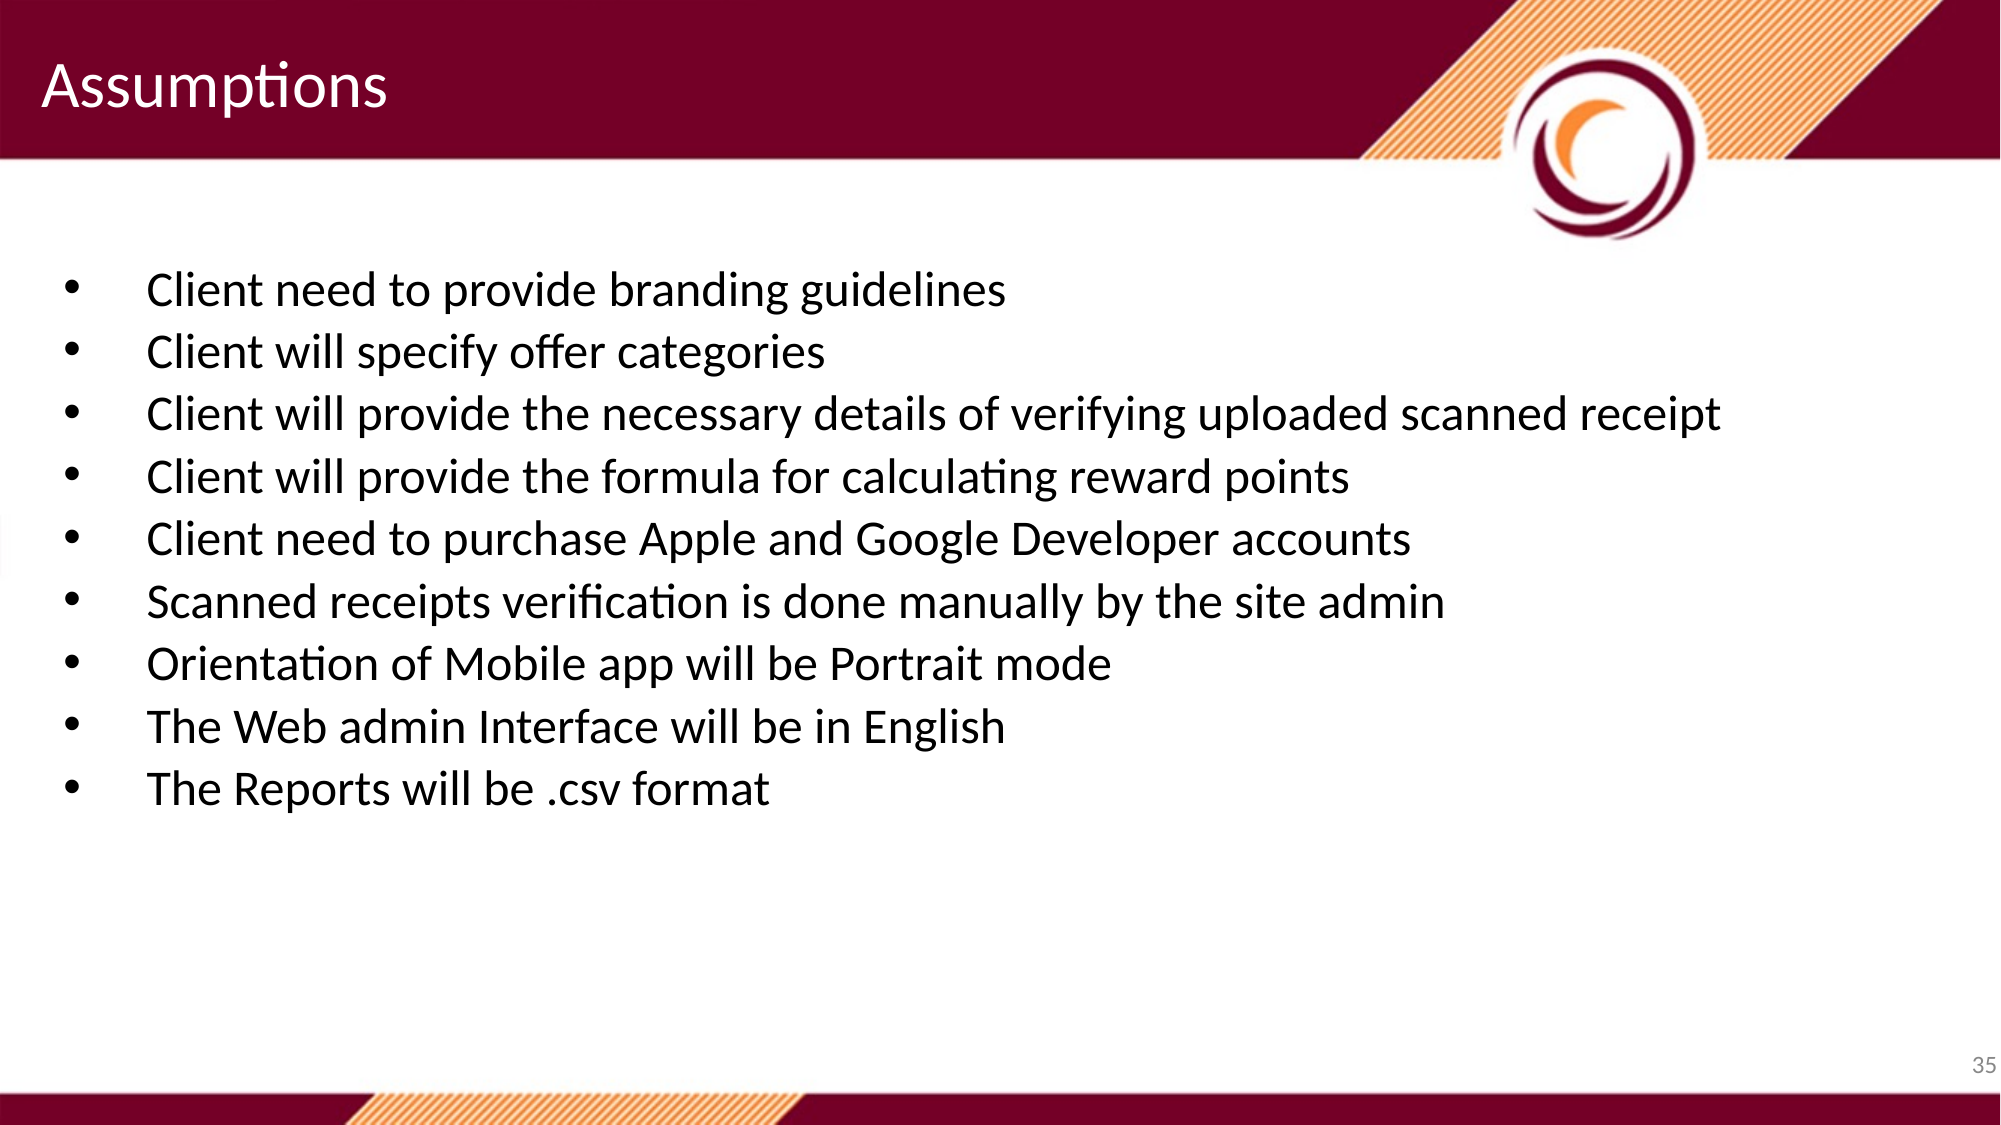

Assumptions
Client need to provide branding guidelines
Client will specify offer categories
Client will provide the necessary details of verifying uploaded scanned receipt
Client will provide the formula for calculating reward points
Client need to purchase Apple and Google Developer accounts
Scanned receipts verification is done manually by the site admin
Orientation of Mobile app will be Portrait mode
The Web admin Interface will be in English
The Reports will be .csv format
35